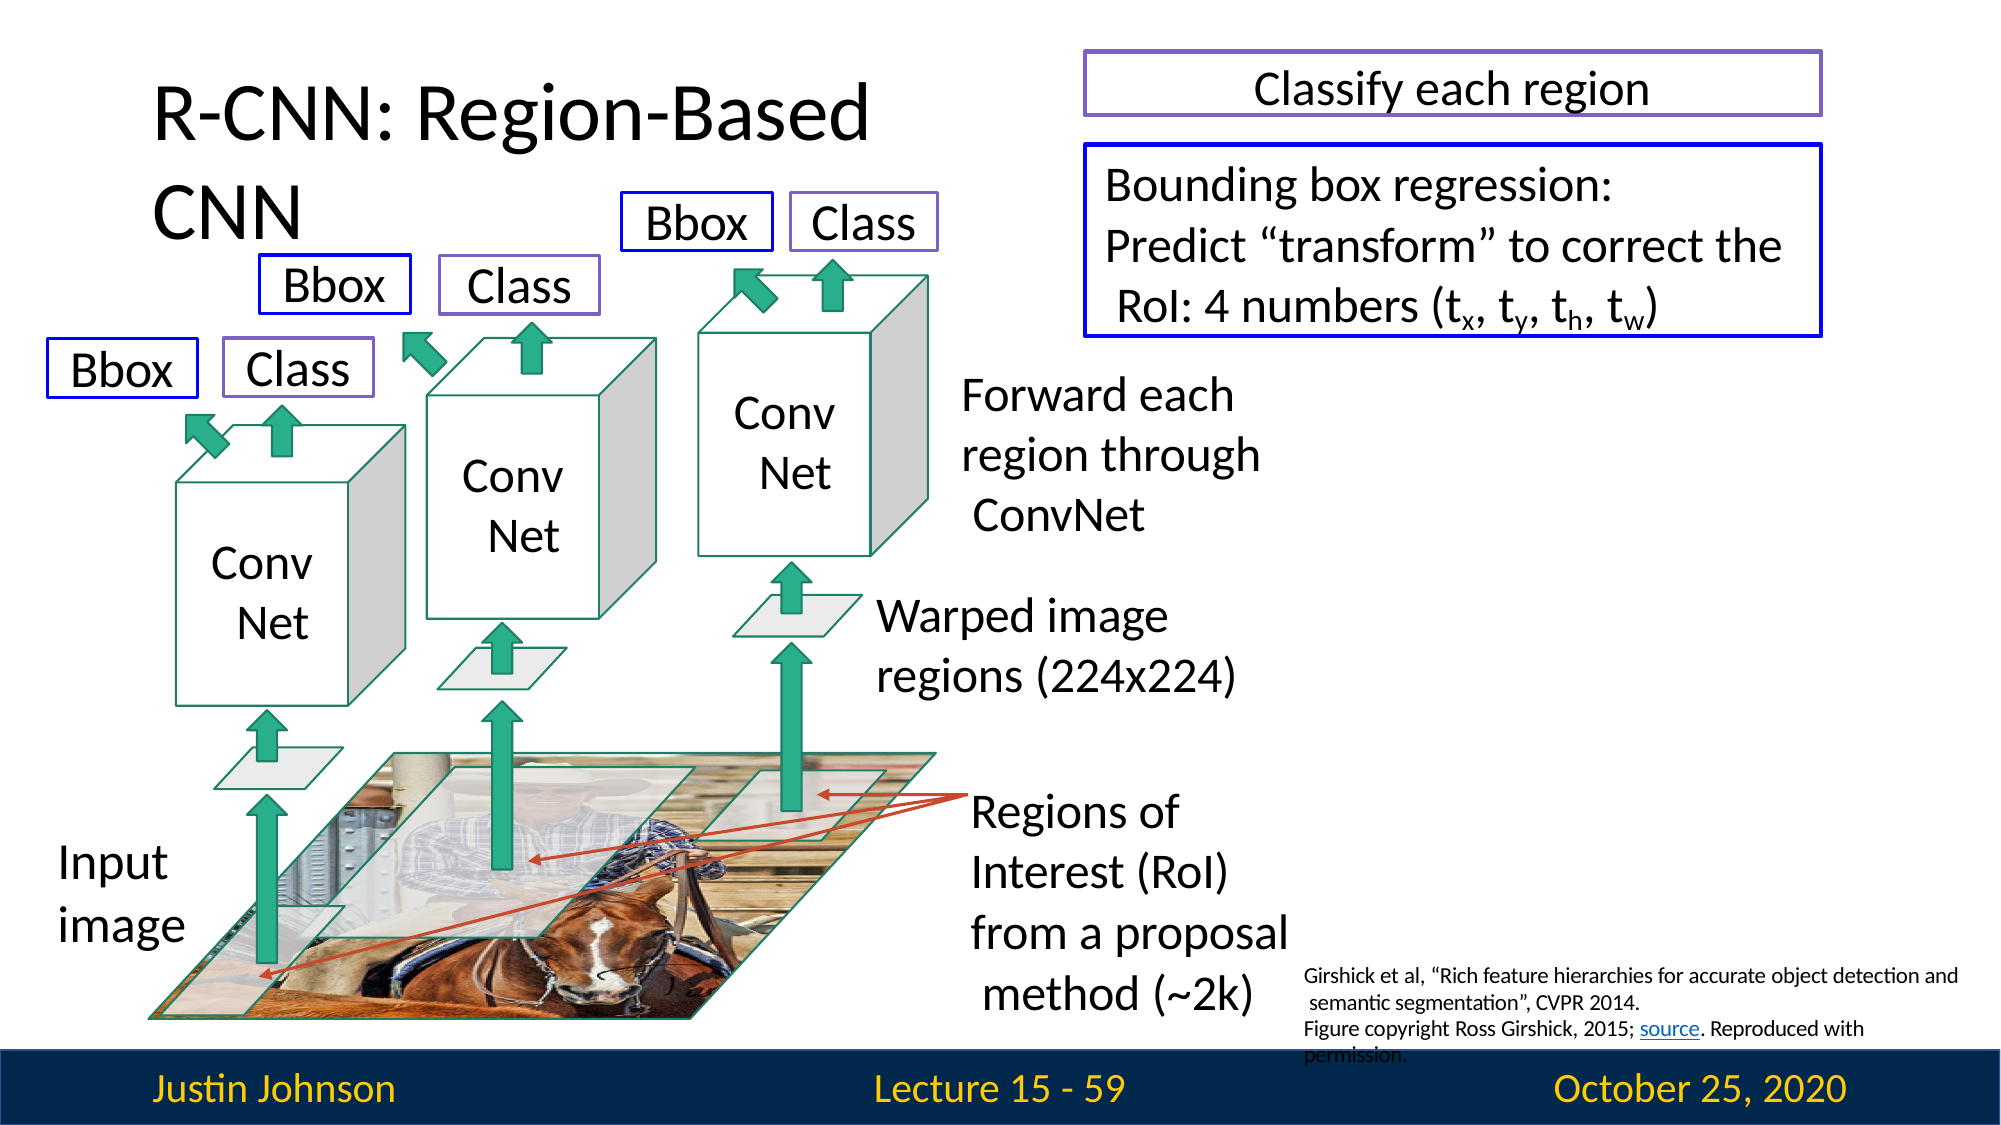

Classify each region
# R-CNN: Region-Based CNN
Bounding box regression:
Predict “transform” to correct the  RoI: 4 numbers (tx, ty, th, tw)
Bbox
Class
Bbox
Class

Class
Bbox
Forward each  region through  ConvNet
Warped image  regions (224x224)
Conv  Net

Conv  Net
Conv  Net

Regions of  Interest (RoI)  from a proposal  method (~2k)
Input  image
Girshick et al, “Rich feature hierarchies for accurate object detection and  semantic segmentation”, CVPR 2014.
Figure copyright Ross Girshick, 2015; source. Reproduced with permission.
Justin Johnson
October 25, 2020
Lecture 15 - 59